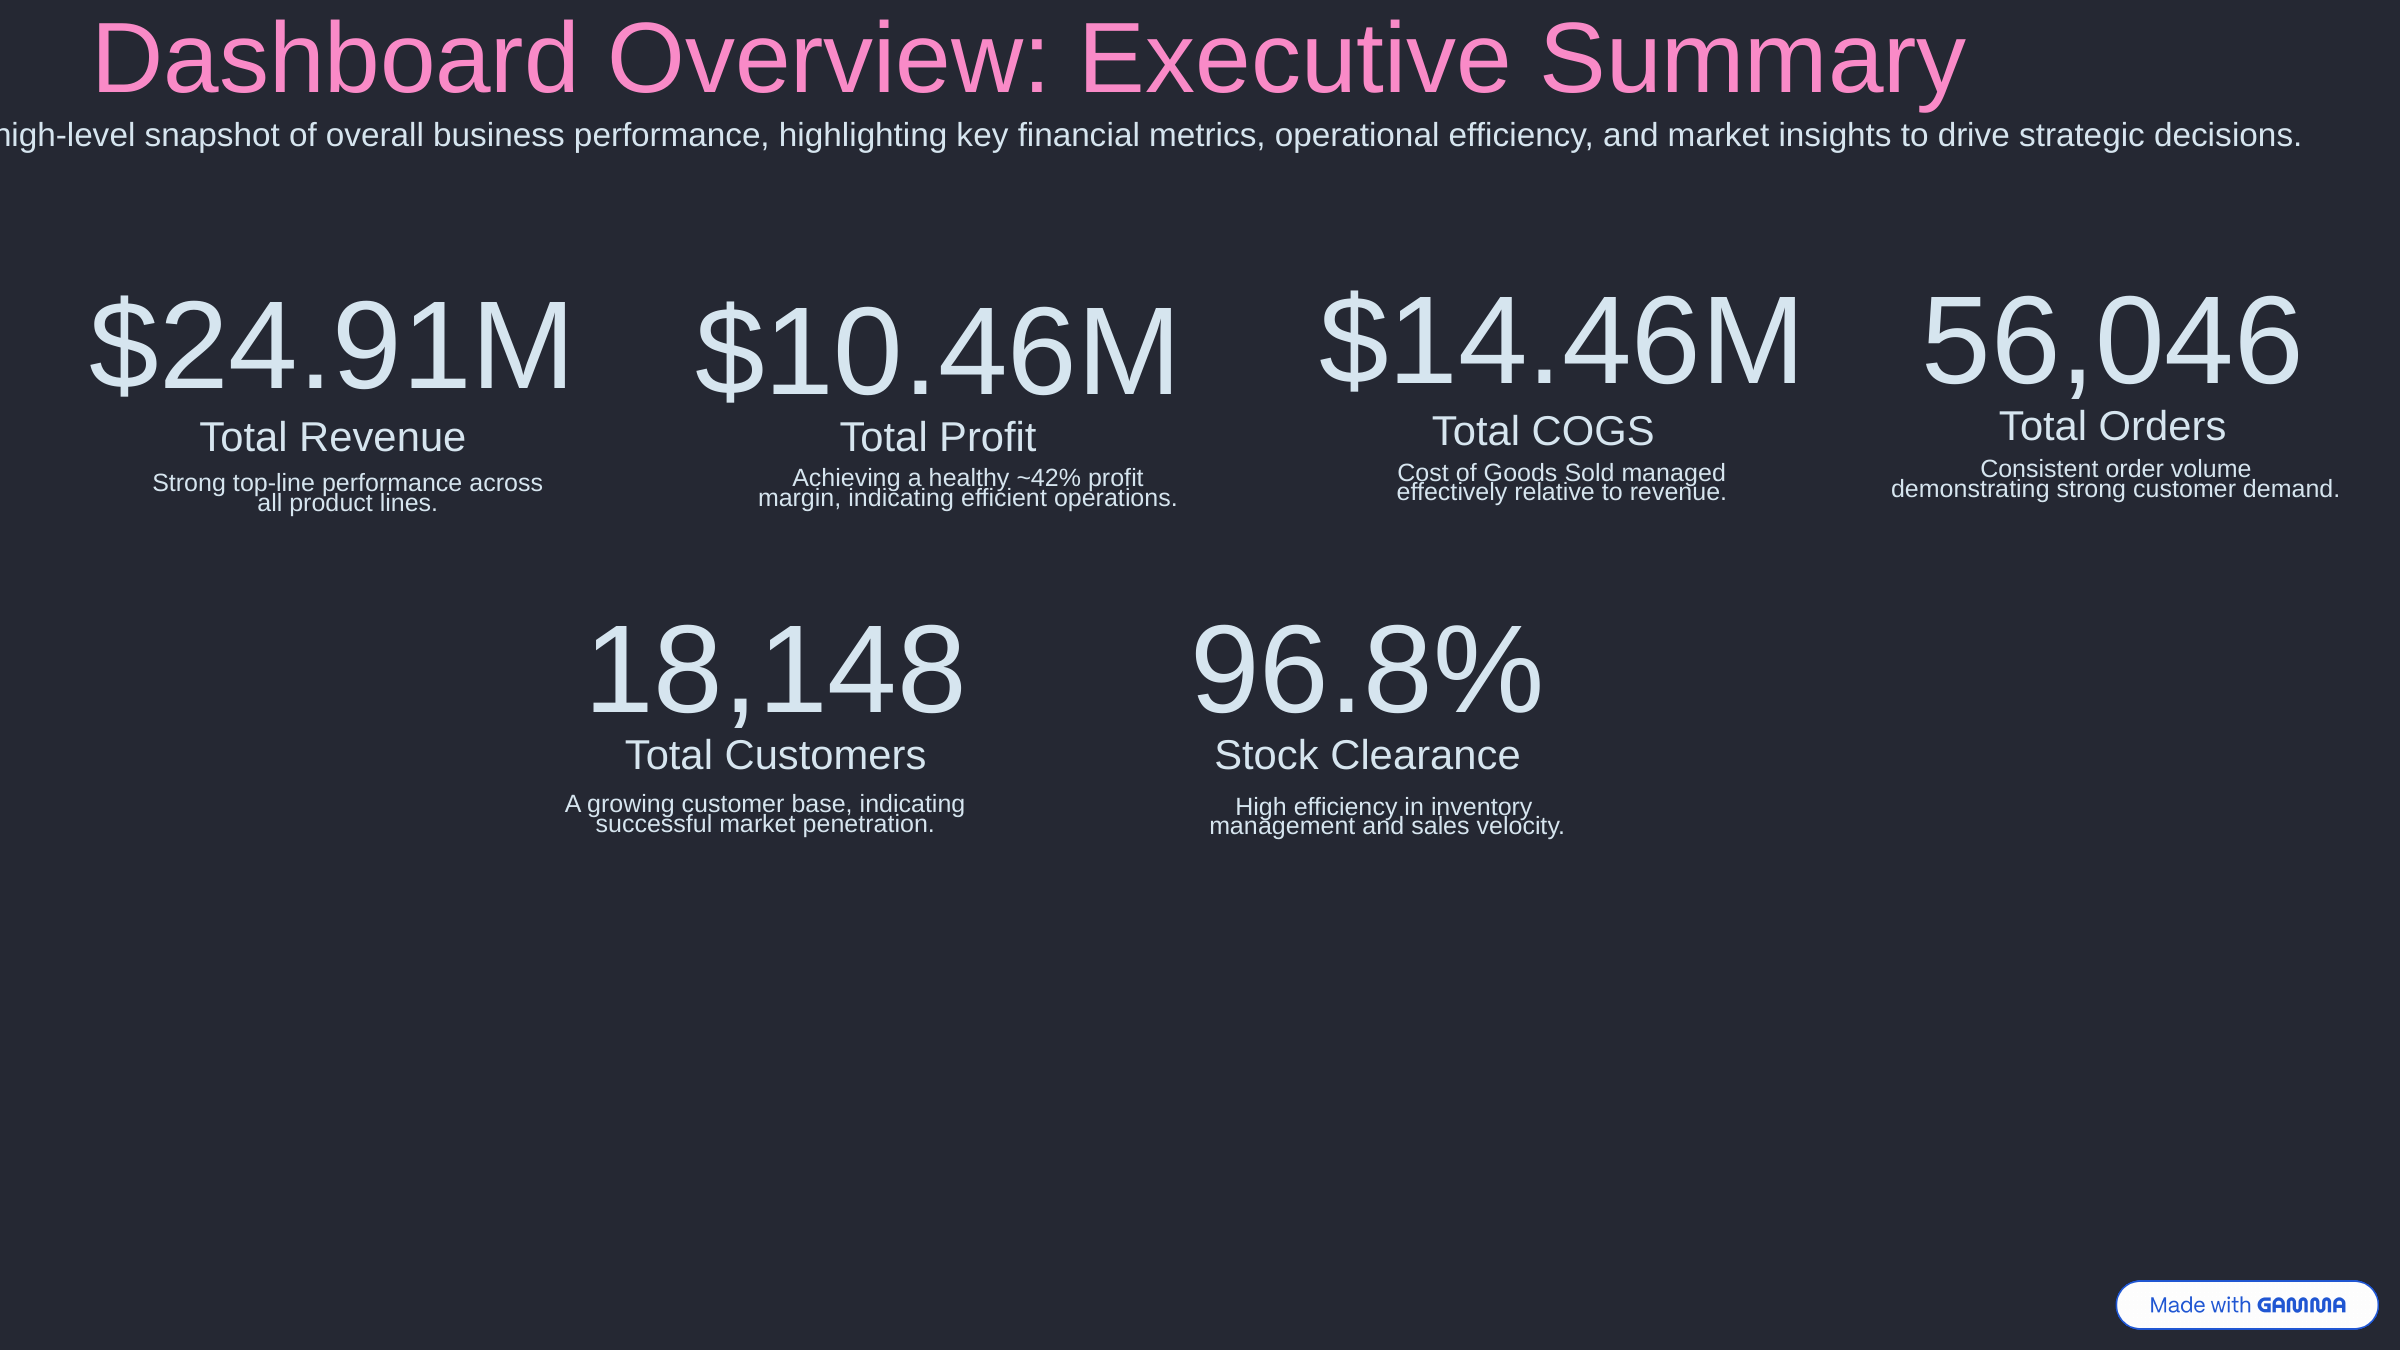

Dashboard Overview: Executive Summary
A high-level snapshot of overall business performance, highlighting key financial metrics, operational efficiency, and market insights to drive strategic decisions.
$14.46M
56,046
$24.91M
$10.46M
Total Orders
Total COGS
Total Revenue
Total Profit
Consistent order volume
demonstrating strong customer demand.
Cost of Goods Sold managed
effectively relative to revenue.
Achieving a healthy ~42% profit
margin, indicating efficient operations.
Strong top-line performance across
all product lines.
18,148
96.8%
Total Customers
Stock Clearance
A growing customer base, indicating
successful market penetration.
High efficiency in inventory
 management and sales velocity.